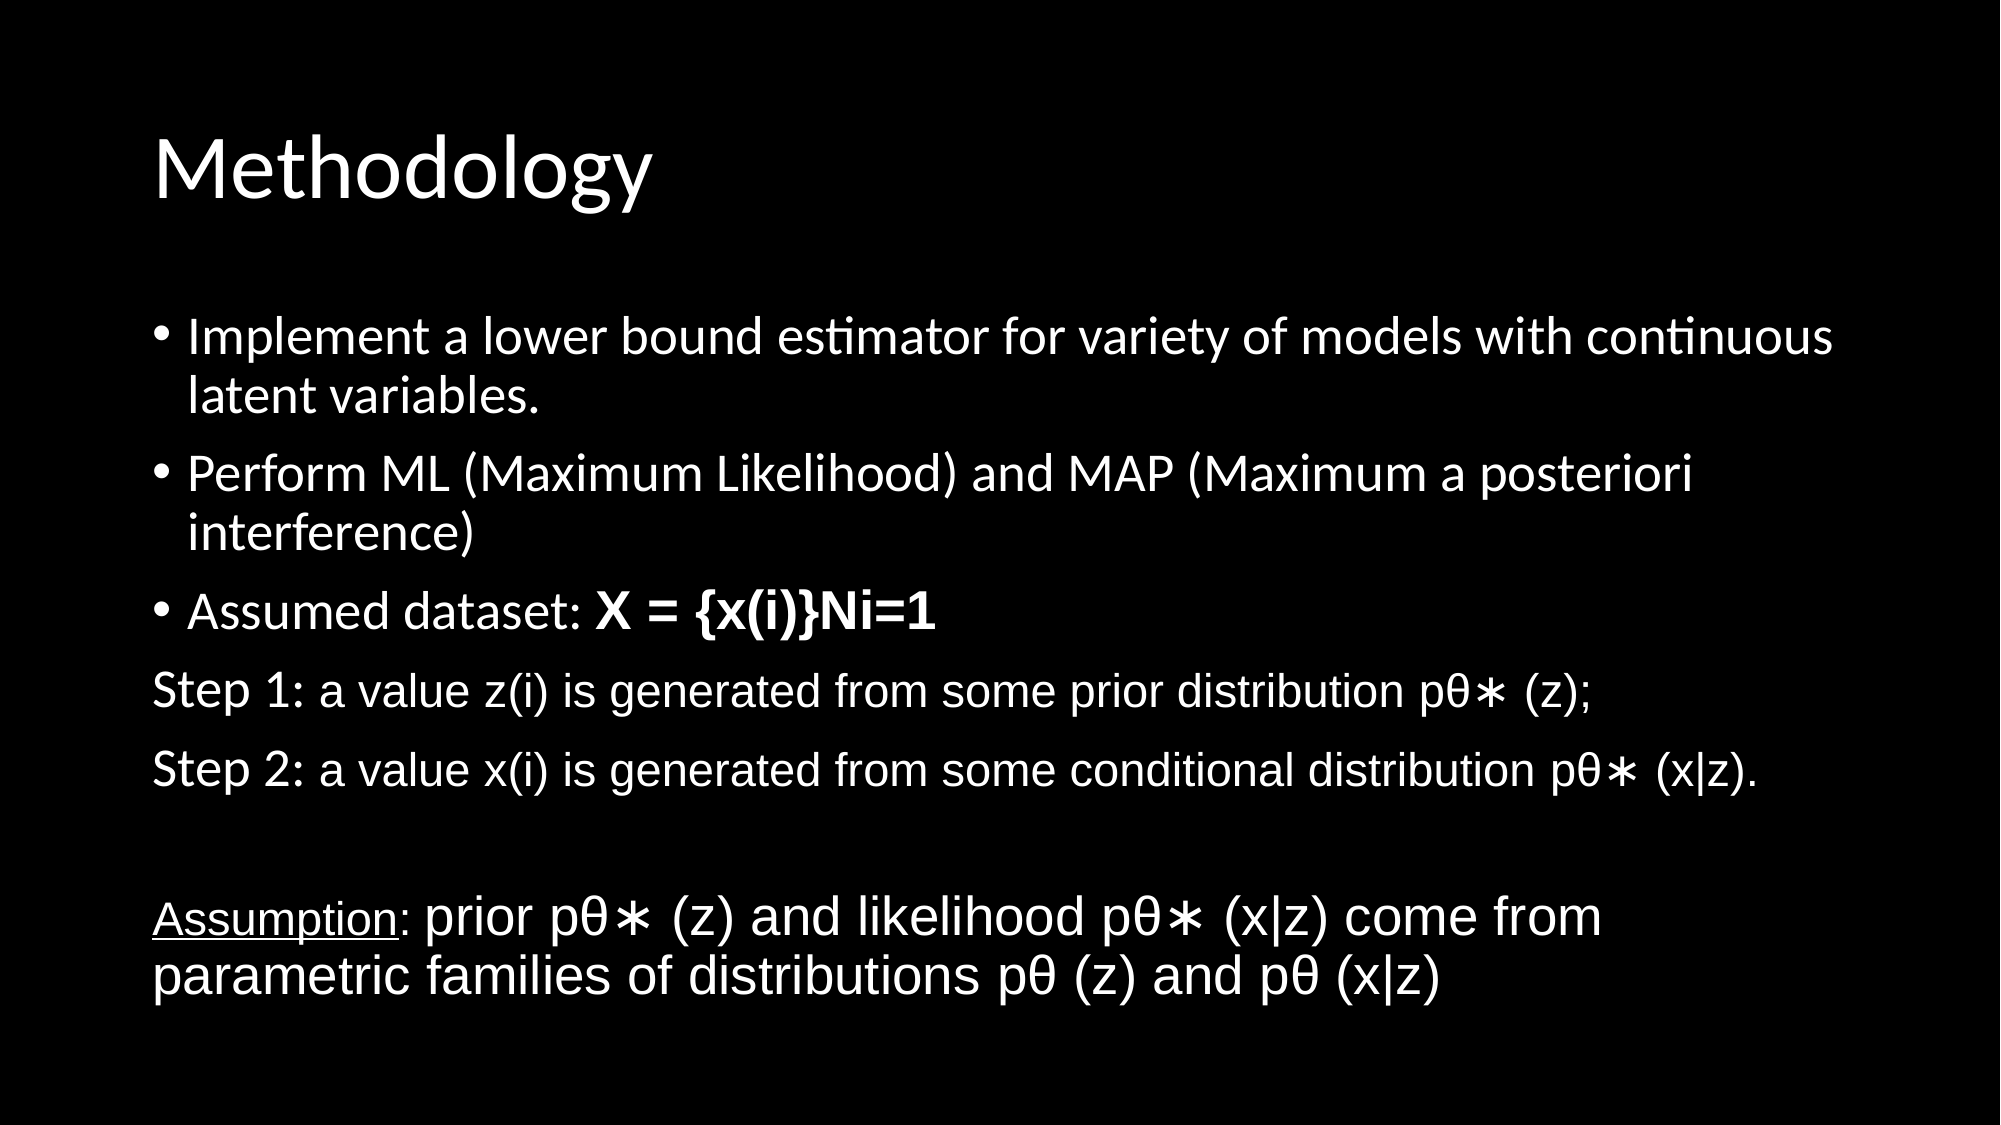

# Methodology
Implement a lower bound estimator for variety of models with continuous latent variables.
Perform ML (Maximum Likelihood) and MAP (Maximum a posteriori interference)
Assumed dataset: X = {x(i)}Ni=1
Step 1: a value z(i) is generated from some prior distribution pθ∗ (z);
Step 2: a value x(i) is generated from some conditional distribution pθ∗ (x|z).

Assumption: prior pθ∗ (z) and likelihood pθ∗ (x|z) come from parametric families of distributions pθ (z) and pθ (x|z)